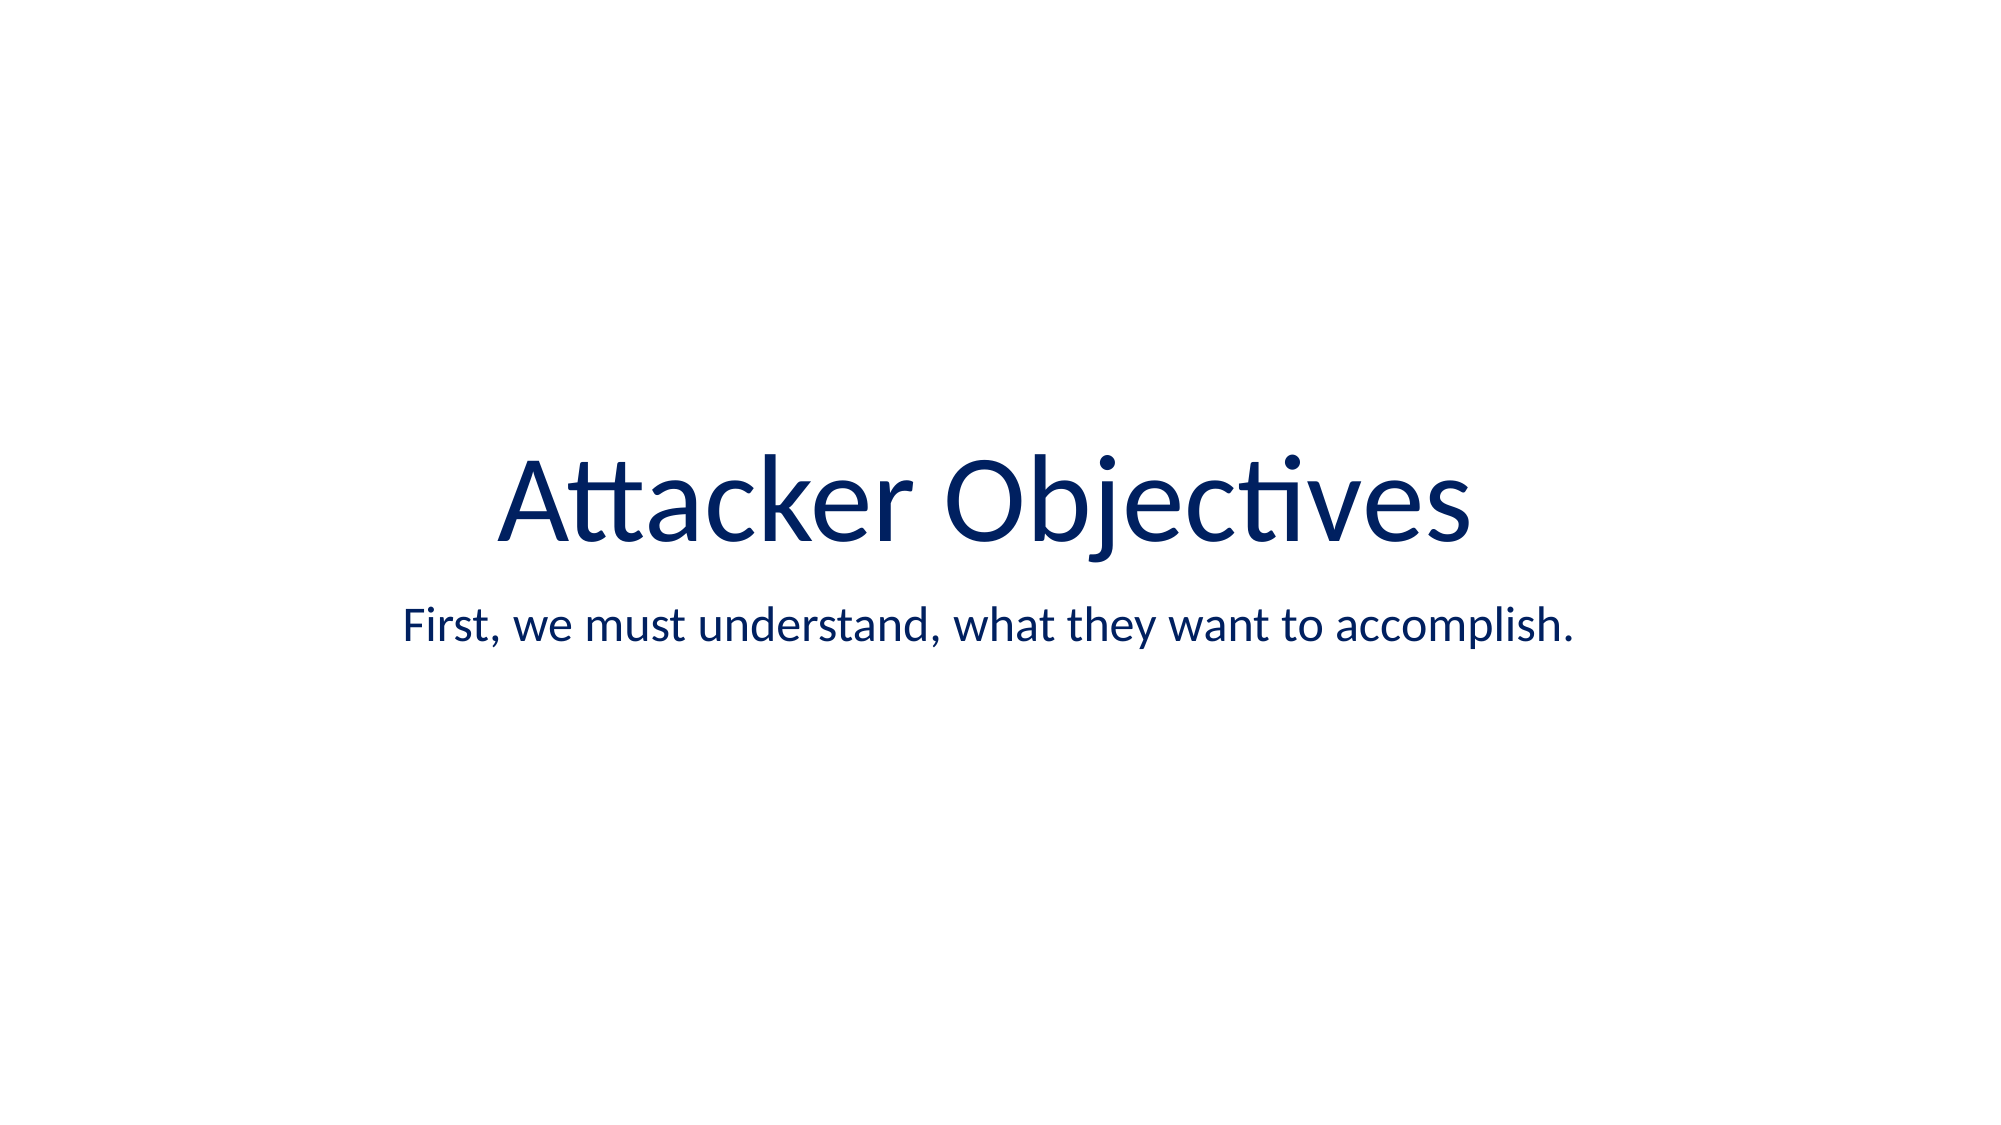

# Attacker Objectives
First, we must understand, what they want to accomplish.